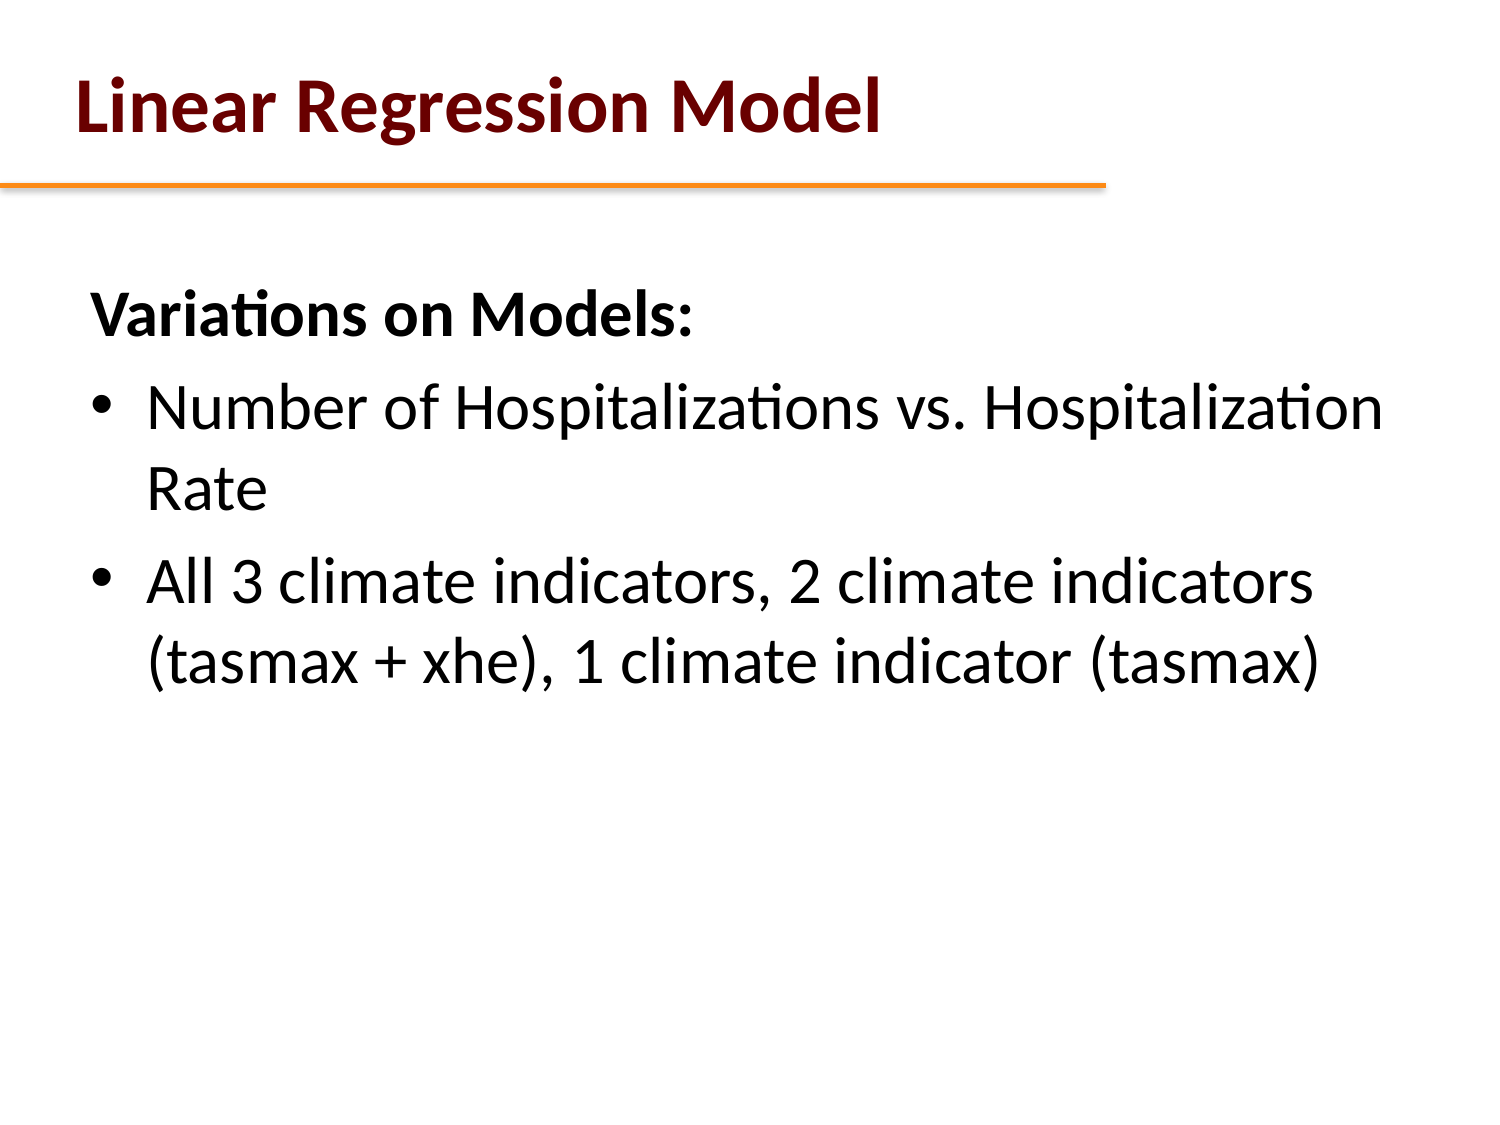

Linear Regression Model
Variations on Models:
Number of Hospitalizations vs. Hospitalization Rate
All 3 climate indicators, 2 climate indicators (tasmax + xhe), 1 climate indicator (tasmax)